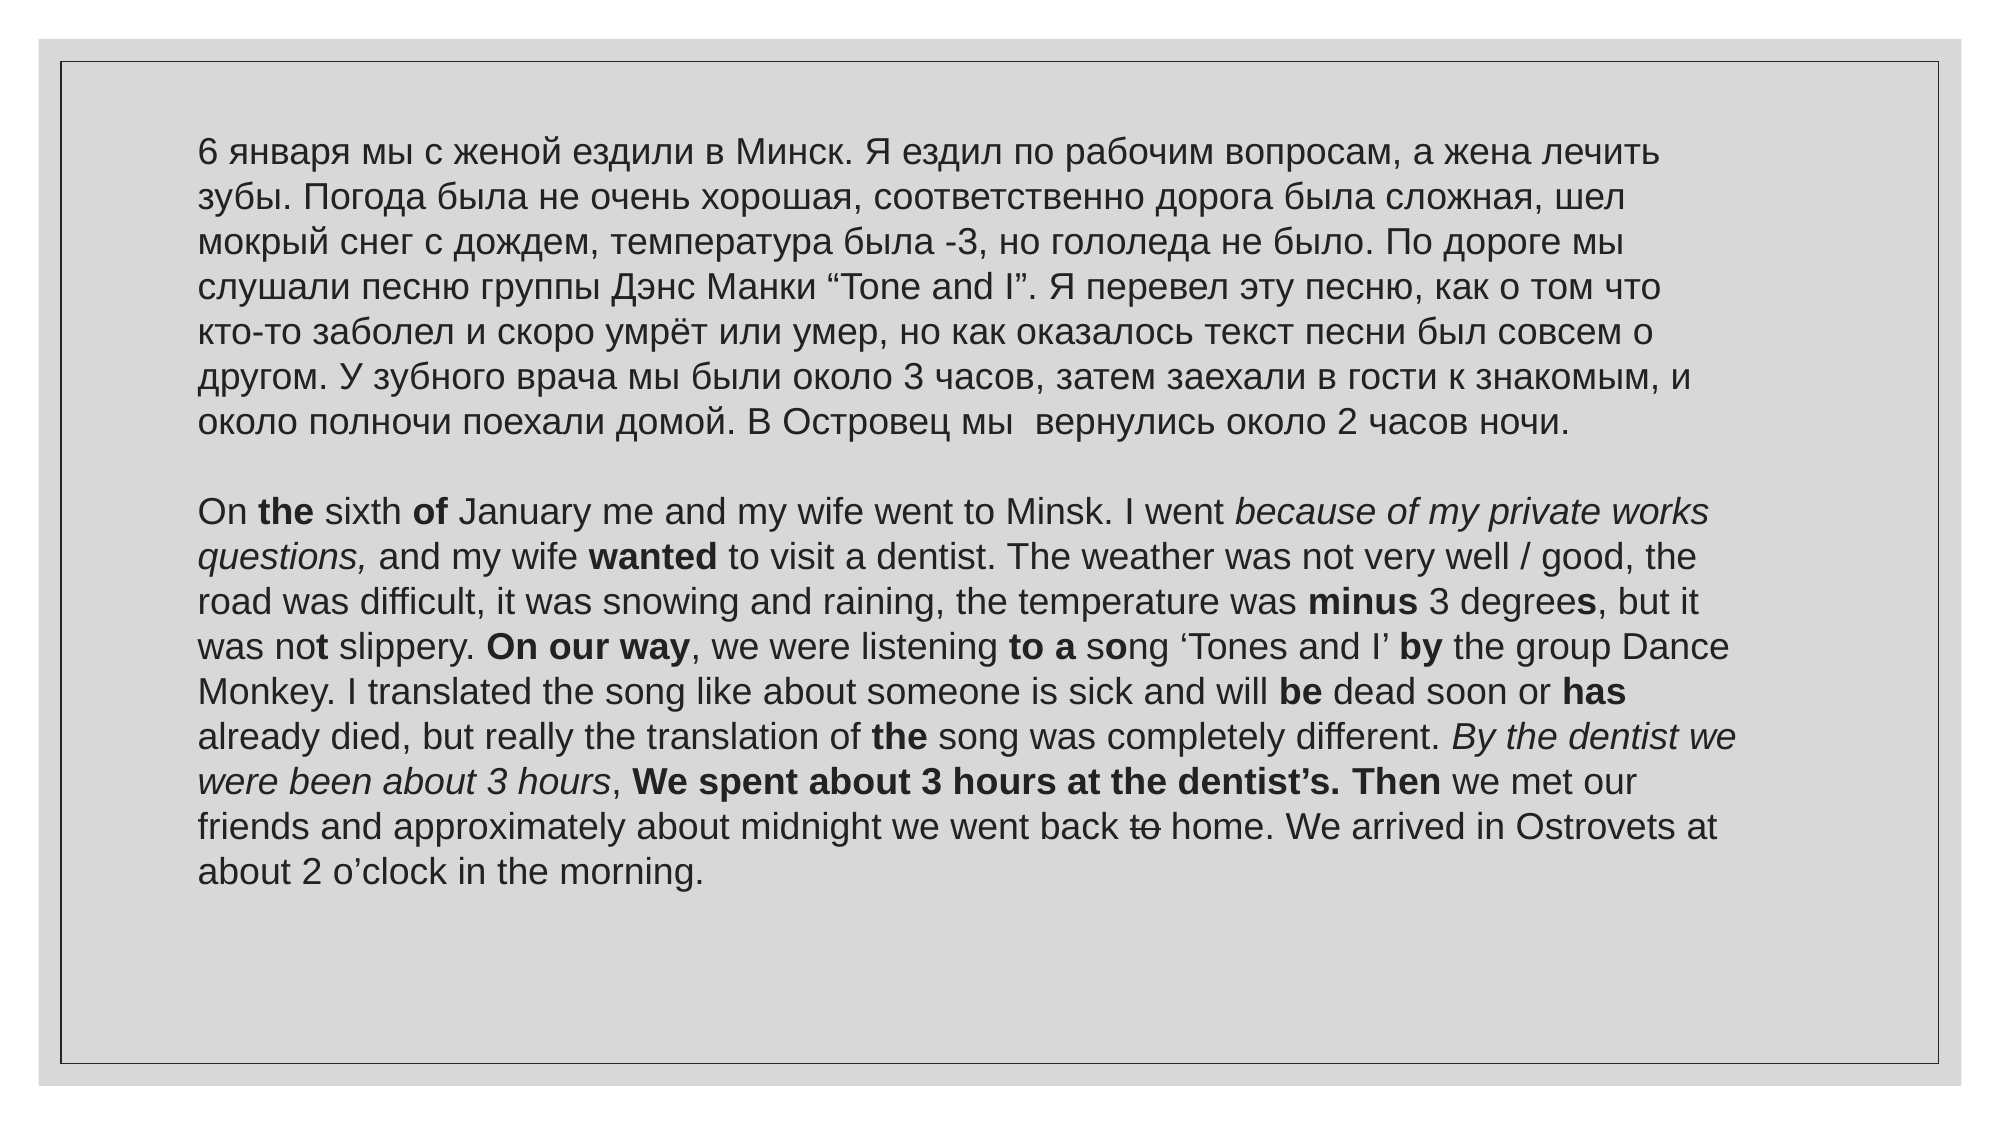

6 января мы с женой ездили в Минск. Я ездил по рабочим вопросам, а жена лечить зубы. Погода была не очень хорошая, соответственно дорога была сложная, шел мокрый снег с дождем, температура была -3, но гололеда не было. По дороге мы слушали песню группы Дэнс Манки “Tone and I”. Я перевел эту песню, как о том что кто-то заболел и скоро умрёт или умер, но как оказалось текст песни был совсем о другом. У зубного врача мы были около 3 часов, затем заехали в гости к знакомым, и около полночи поехали домой. В Островец мы  вернулись около 2 часов ночи.
On the sixth of January me and my wife went to Minsk. I went because of my private works questions, and my wife wanted to visit a dentist. The weather was not very well / good, the road was difficult, it was snowing and raining, the temperature was minus 3 degrees, but it was not slippery. On our way, we were listening to a song ‘Tones and I’ by the group Dance Monkey. I translated the song like about someone is sick and will be dead soon or has already died, but really the translation of the song was completely different. By the dentist we were been about 3 hours, We spent about 3 hours at the dentist’s. Then we met our friends and approximately about midnight we went back to home. We arrived in Ostrovets at about 2 o’clock in the morning.